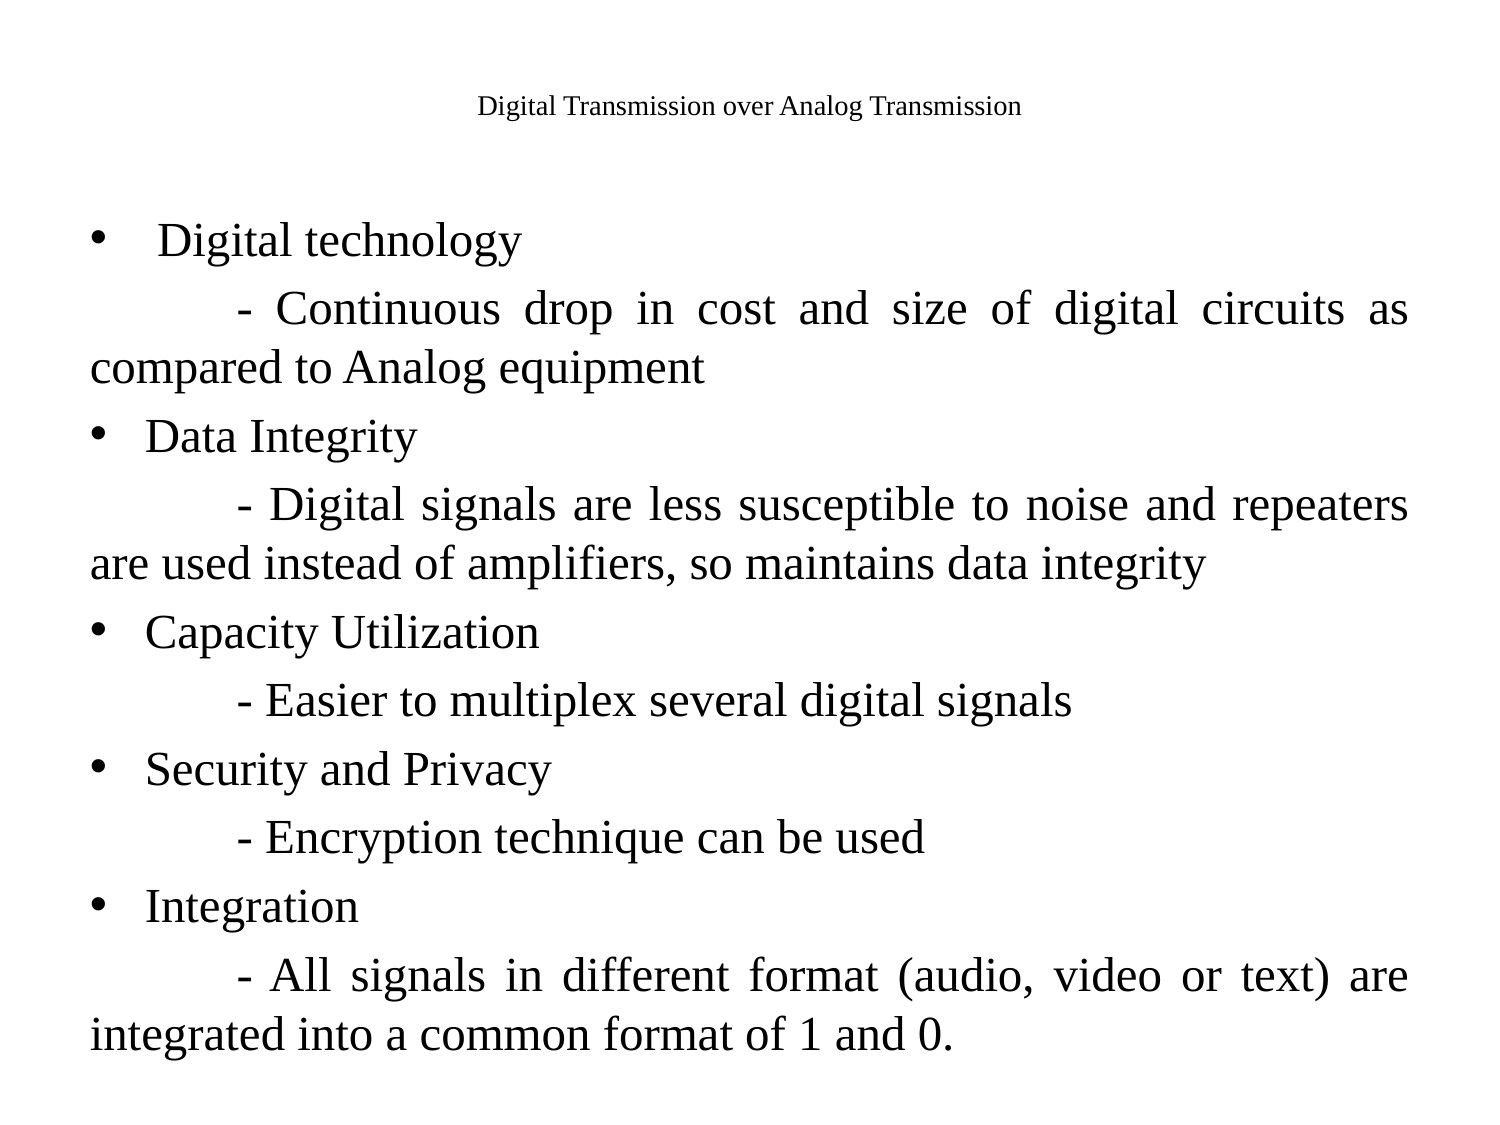

# Digital Transmission over Analog Transmission
 Digital technology
	- Continuous drop in cost and size of digital circuits as compared to Analog equipment
Data Integrity
	- Digital signals are less susceptible to noise and repeaters are used instead of amplifiers, so maintains data integrity
Capacity Utilization
	- Easier to multiplex several digital signals
Security and Privacy
	- Encryption technique can be used
Integration
	- All signals in different format (audio, video or text) are integrated into a common format of 1 and 0.